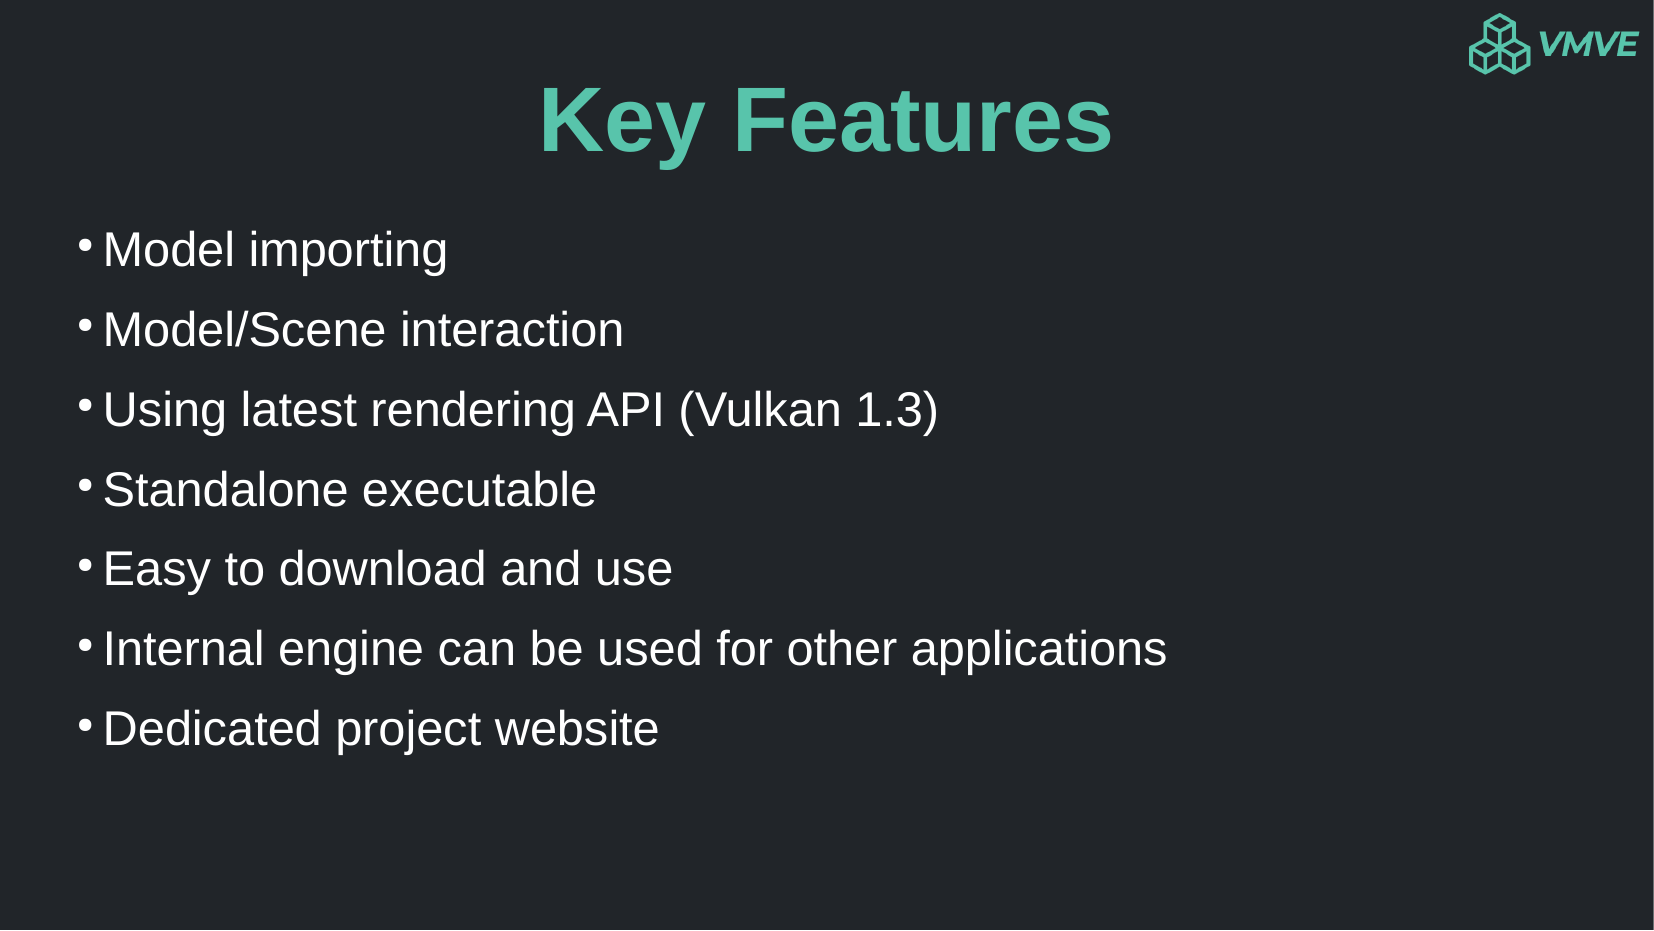

Key Features
 Model importing
 Model/Scene interaction
 Using latest rendering API (Vulkan 1.3)
 Standalone executable
 Easy to download and use
 Internal engine can be used for other applications
 Dedicated project website